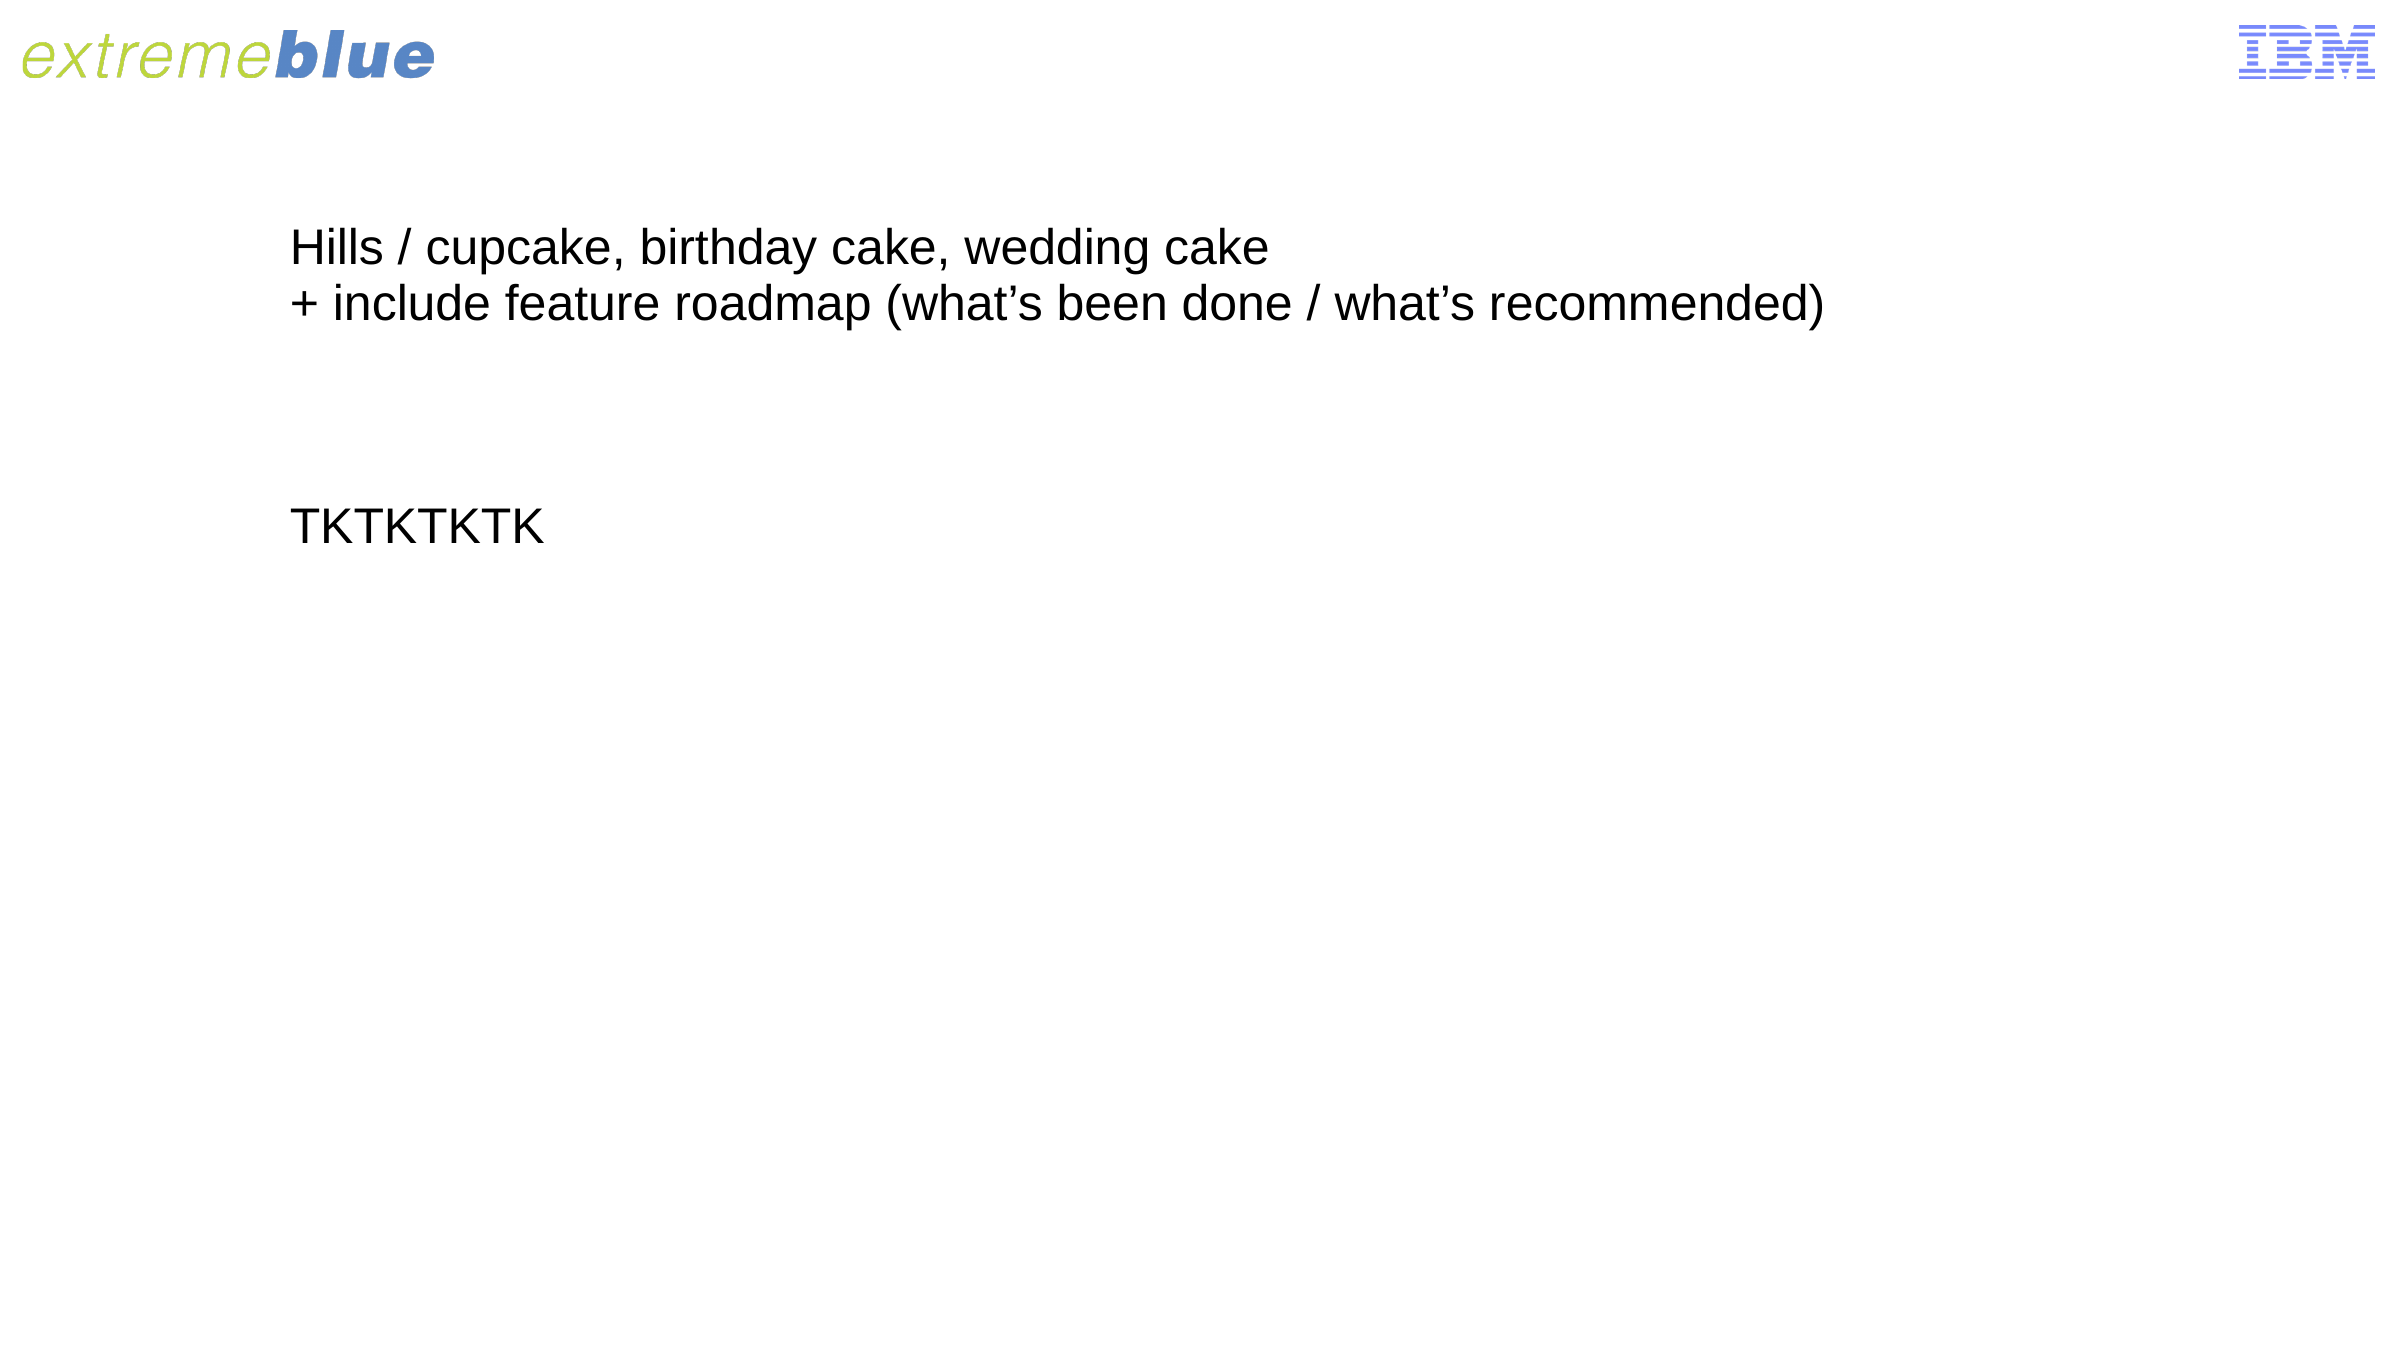

Hills / cupcake, birthday cake, wedding cake
+ include feature roadmap (what’s been done / what’s recommended)

TKTKTKTK